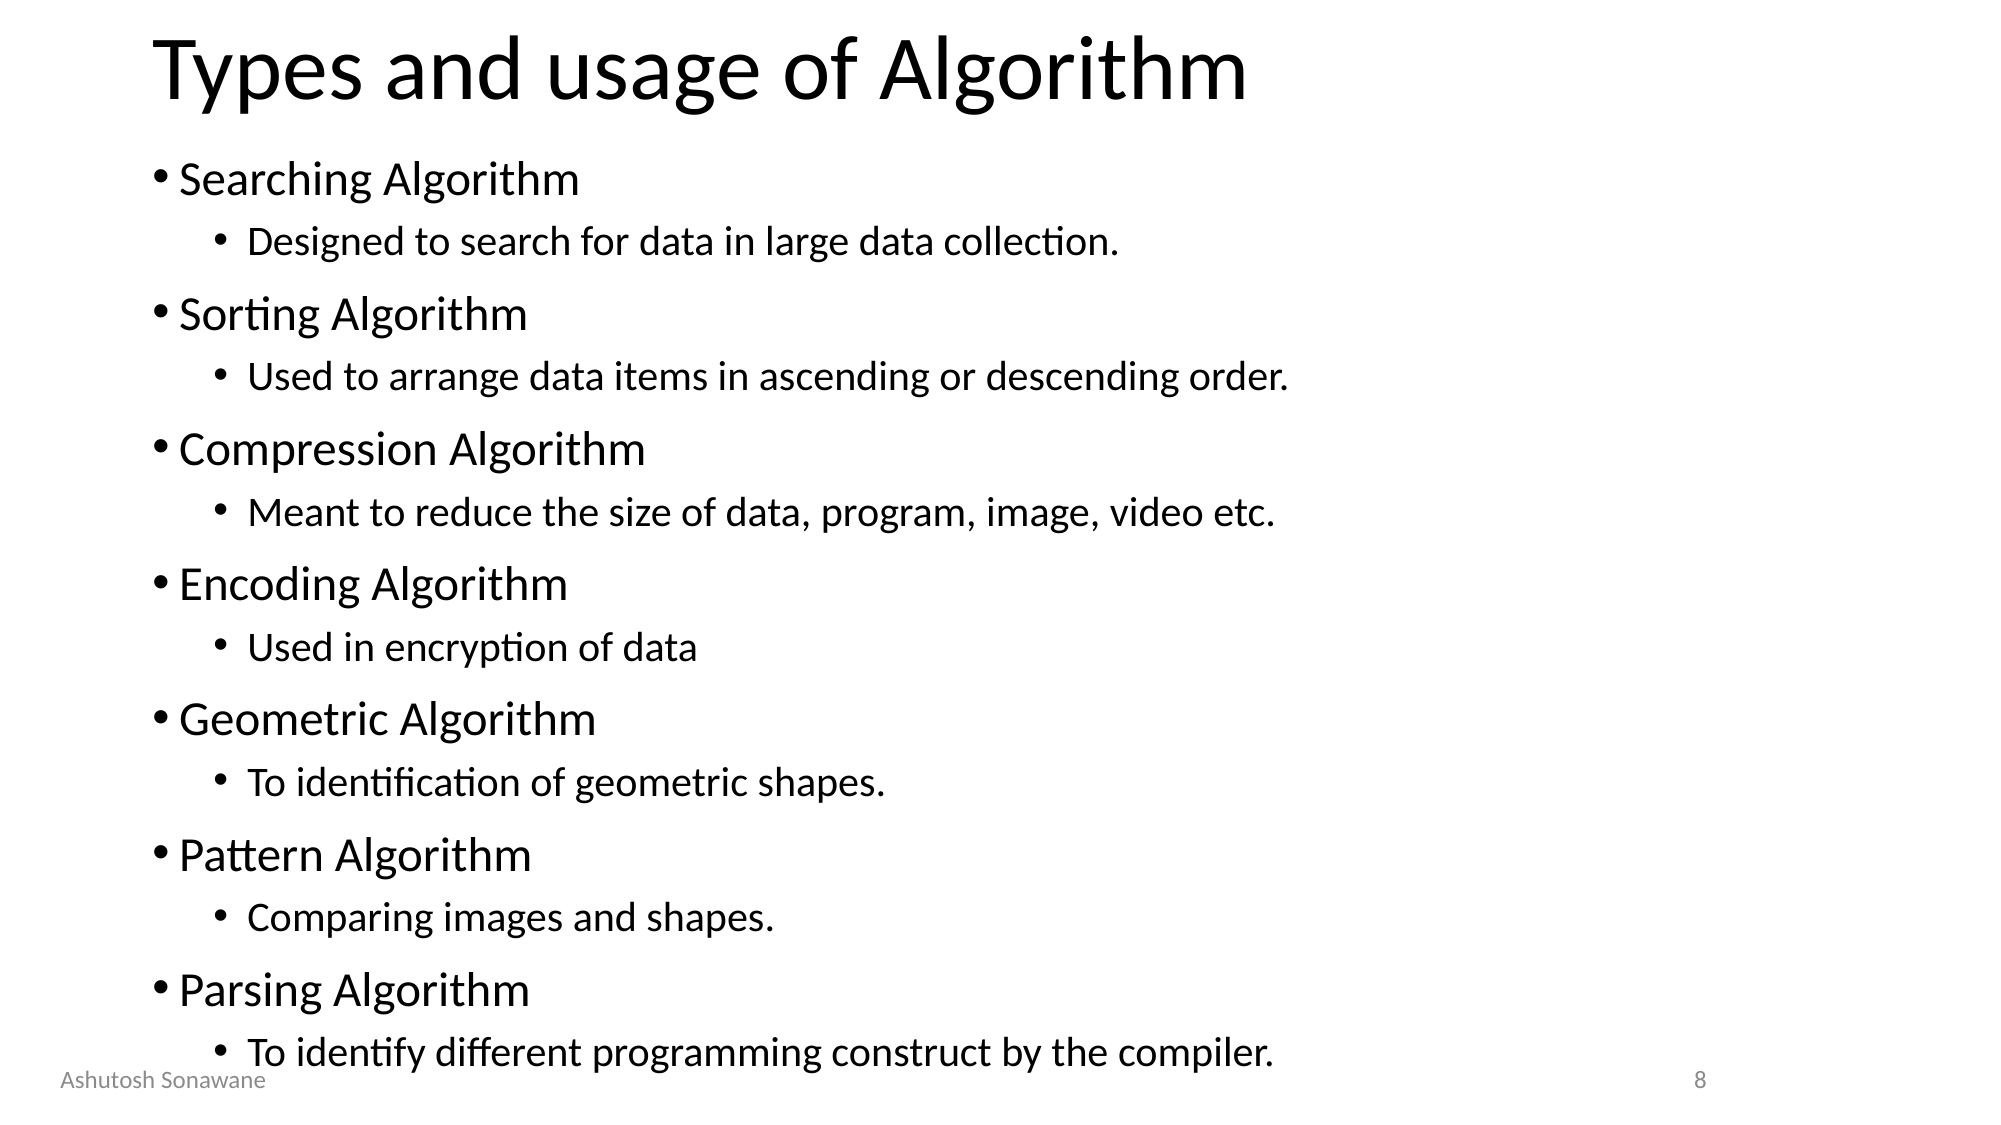

# Types and usage of Algorithm
Searching Algorithm
Designed to search for data in large data collection.
Sorting Algorithm
Used to arrange data items in ascending or descending order.
Compression Algorithm
Meant to reduce the size of data, program, image, video etc.
Encoding Algorithm
Used in encryption of data
Geometric Algorithm
To identification of geometric shapes.
Pattern Algorithm
Comparing images and shapes.
Parsing Algorithm
To identify different programming construct by the compiler.
Ashutosh Sonawane
8